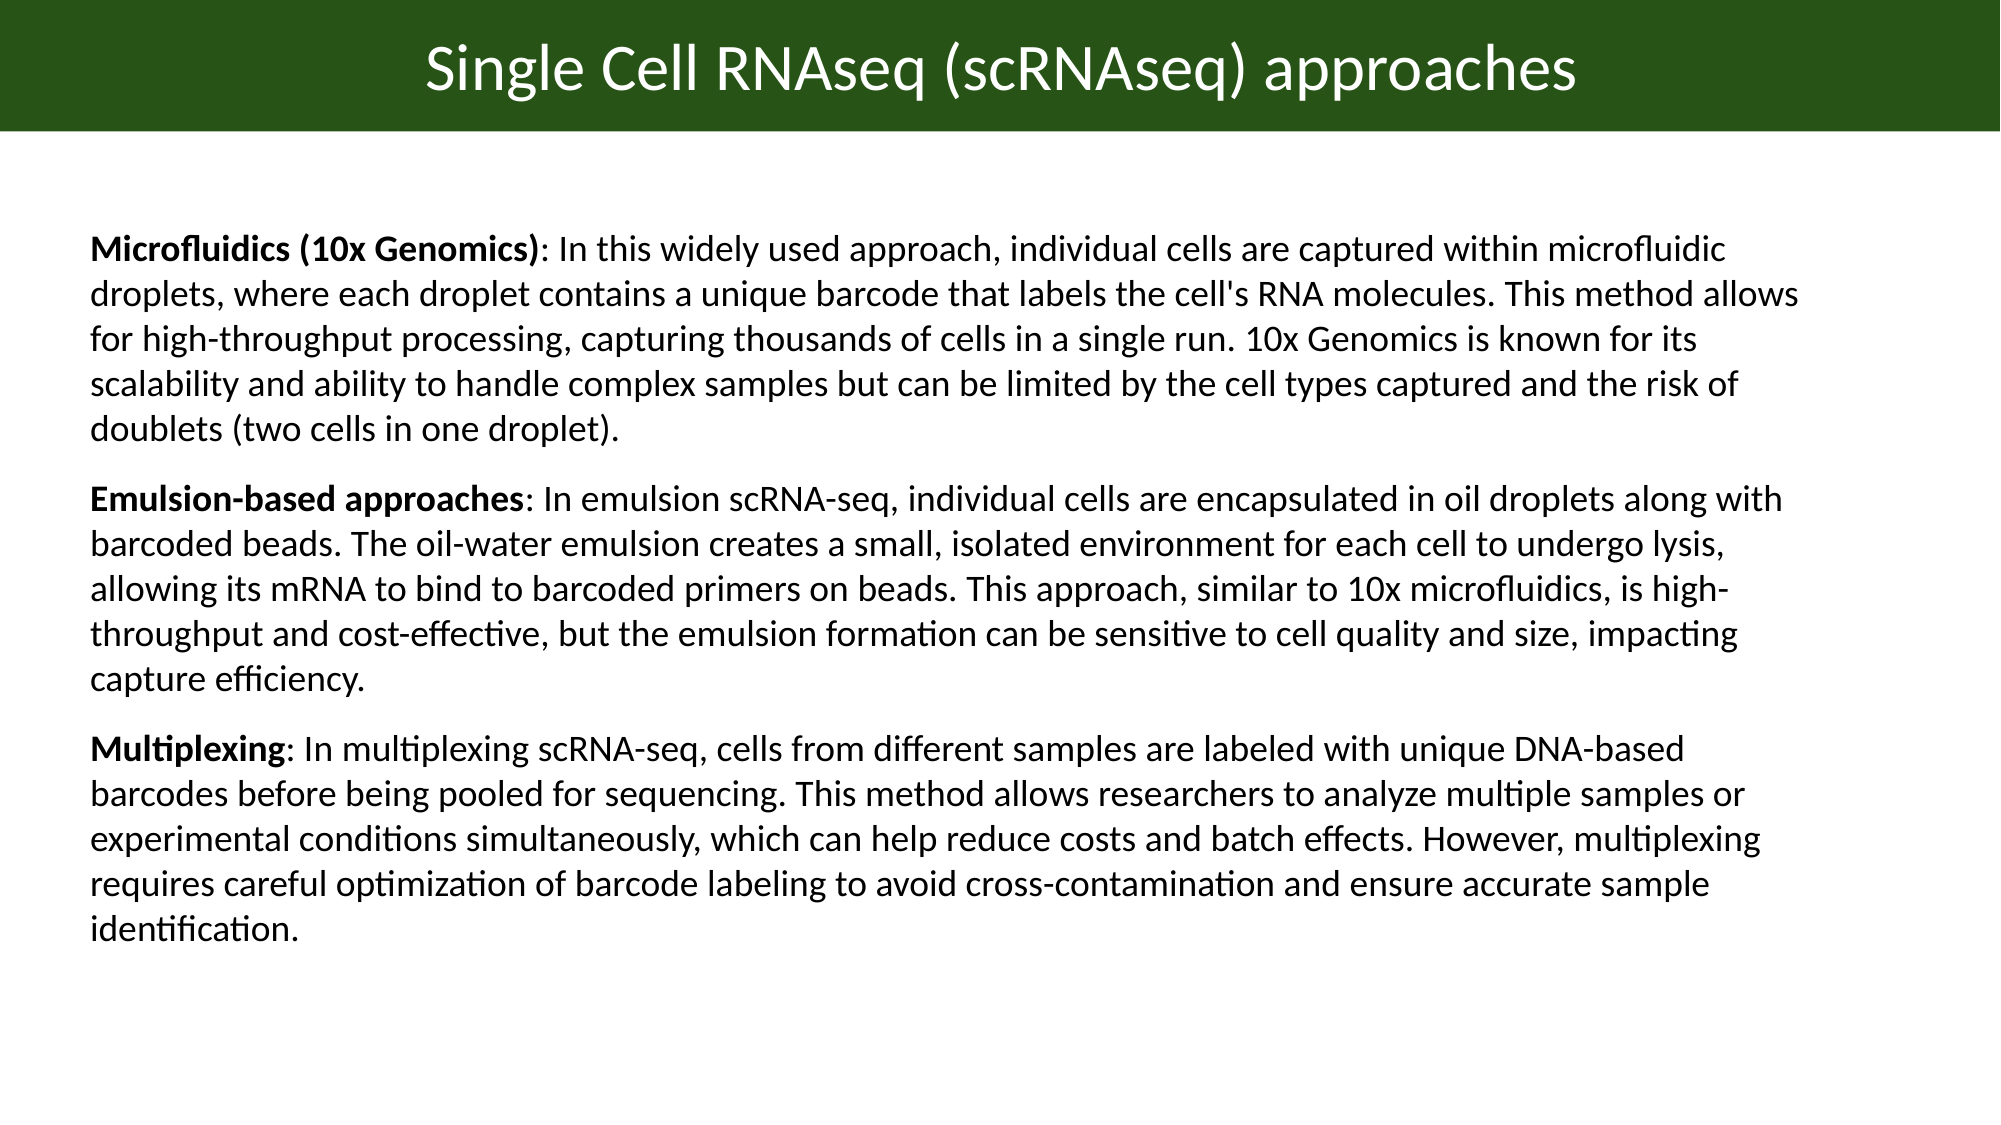

Single Cell RNAseq (scRNAseq) approaches
Microfluidics (10x Genomics): In this widely used approach, individual cells are captured within microfluidic droplets, where each droplet contains a unique barcode that labels the cell's RNA molecules. This method allows for high-throughput processing, capturing thousands of cells in a single run. 10x Genomics is known for its scalability and ability to handle complex samples but can be limited by the cell types captured and the risk of doublets (two cells in one droplet).
Emulsion-based approaches: In emulsion scRNA-seq, individual cells are encapsulated in oil droplets along with barcoded beads. The oil-water emulsion creates a small, isolated environment for each cell to undergo lysis, allowing its mRNA to bind to barcoded primers on beads. This approach, similar to 10x microfluidics, is high-throughput and cost-effective, but the emulsion formation can be sensitive to cell quality and size, impacting capture efficiency.
Multiplexing: In multiplexing scRNA-seq, cells from different samples are labeled with unique DNA-based barcodes before being pooled for sequencing. This method allows researchers to analyze multiple samples or experimental conditions simultaneously, which can help reduce costs and batch effects. However, multiplexing requires careful optimization of barcode labeling to avoid cross-contamination and ensure accurate sample identification.